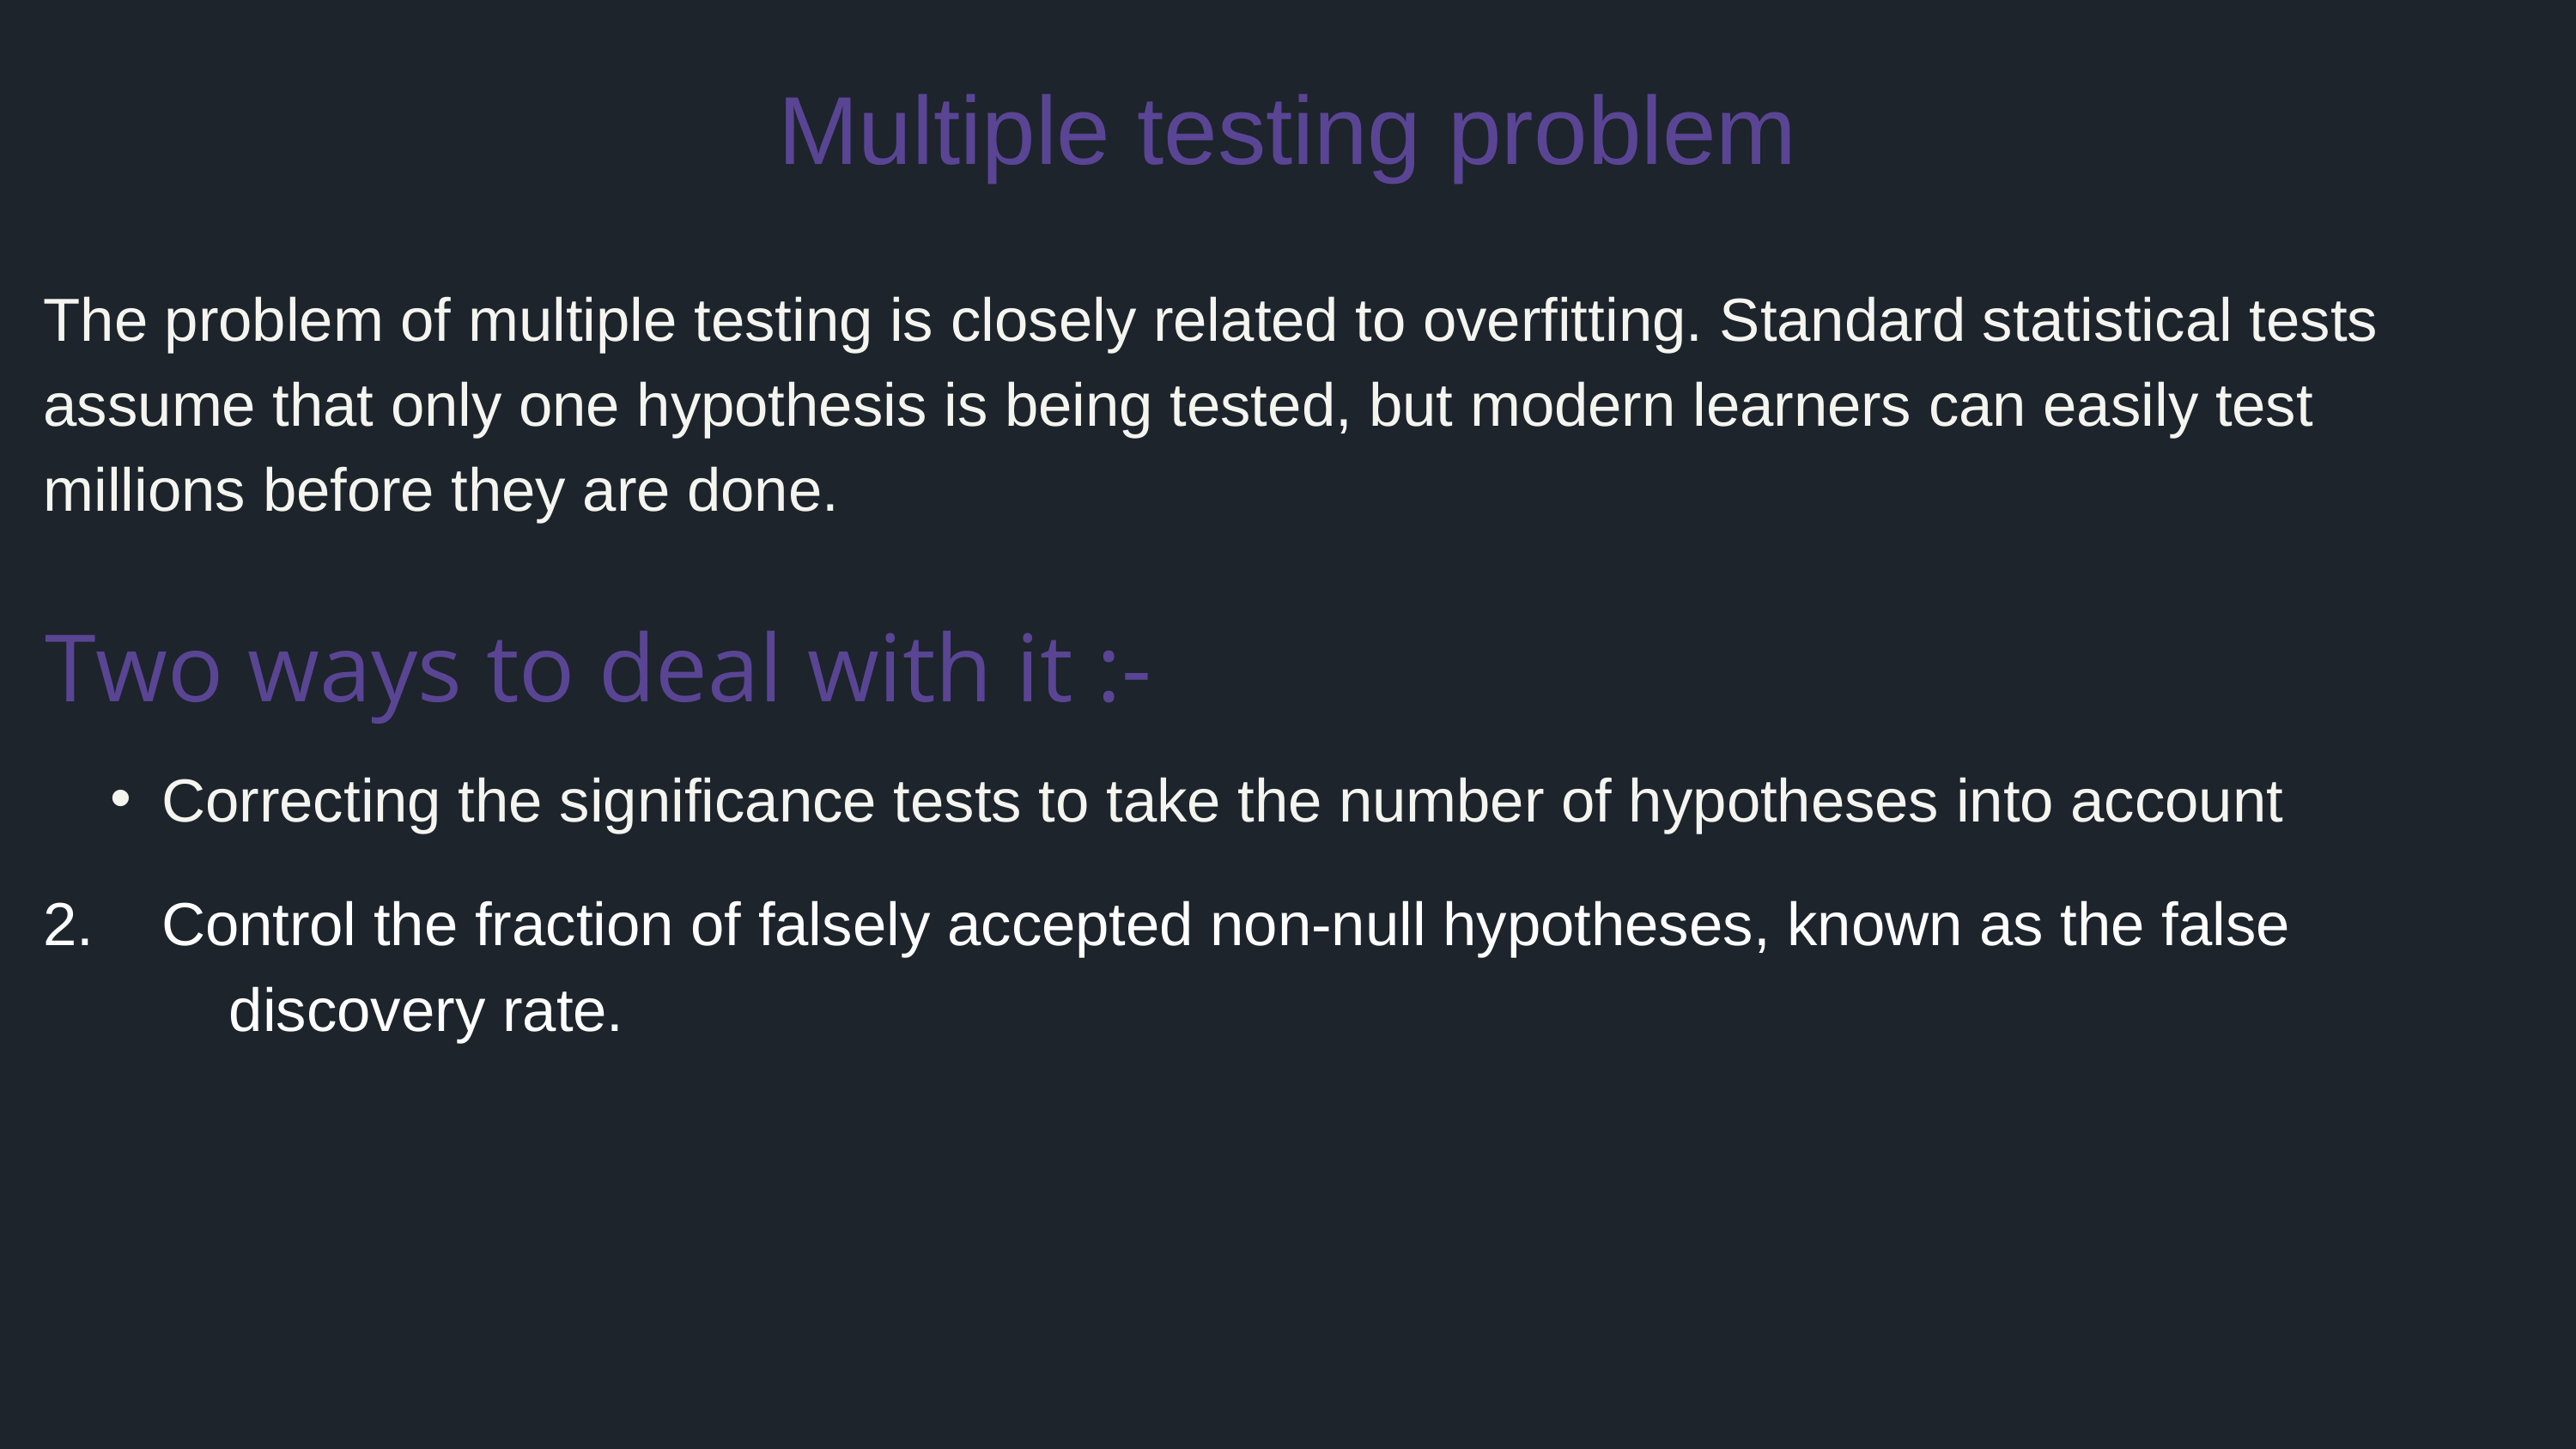

Multiple testing problem
The problem of multiple testing is closely related to overfitting. Standard statistical tests assume that only one hypothesis is being tested, but modern learners can easily test millions before they are done.

Two ways to deal with it :-
Correcting the significance tests to take the number of hypotheses into account

2.    Control the fraction of falsely accepted non-null hypotheses, known as the false                  discovery rate.